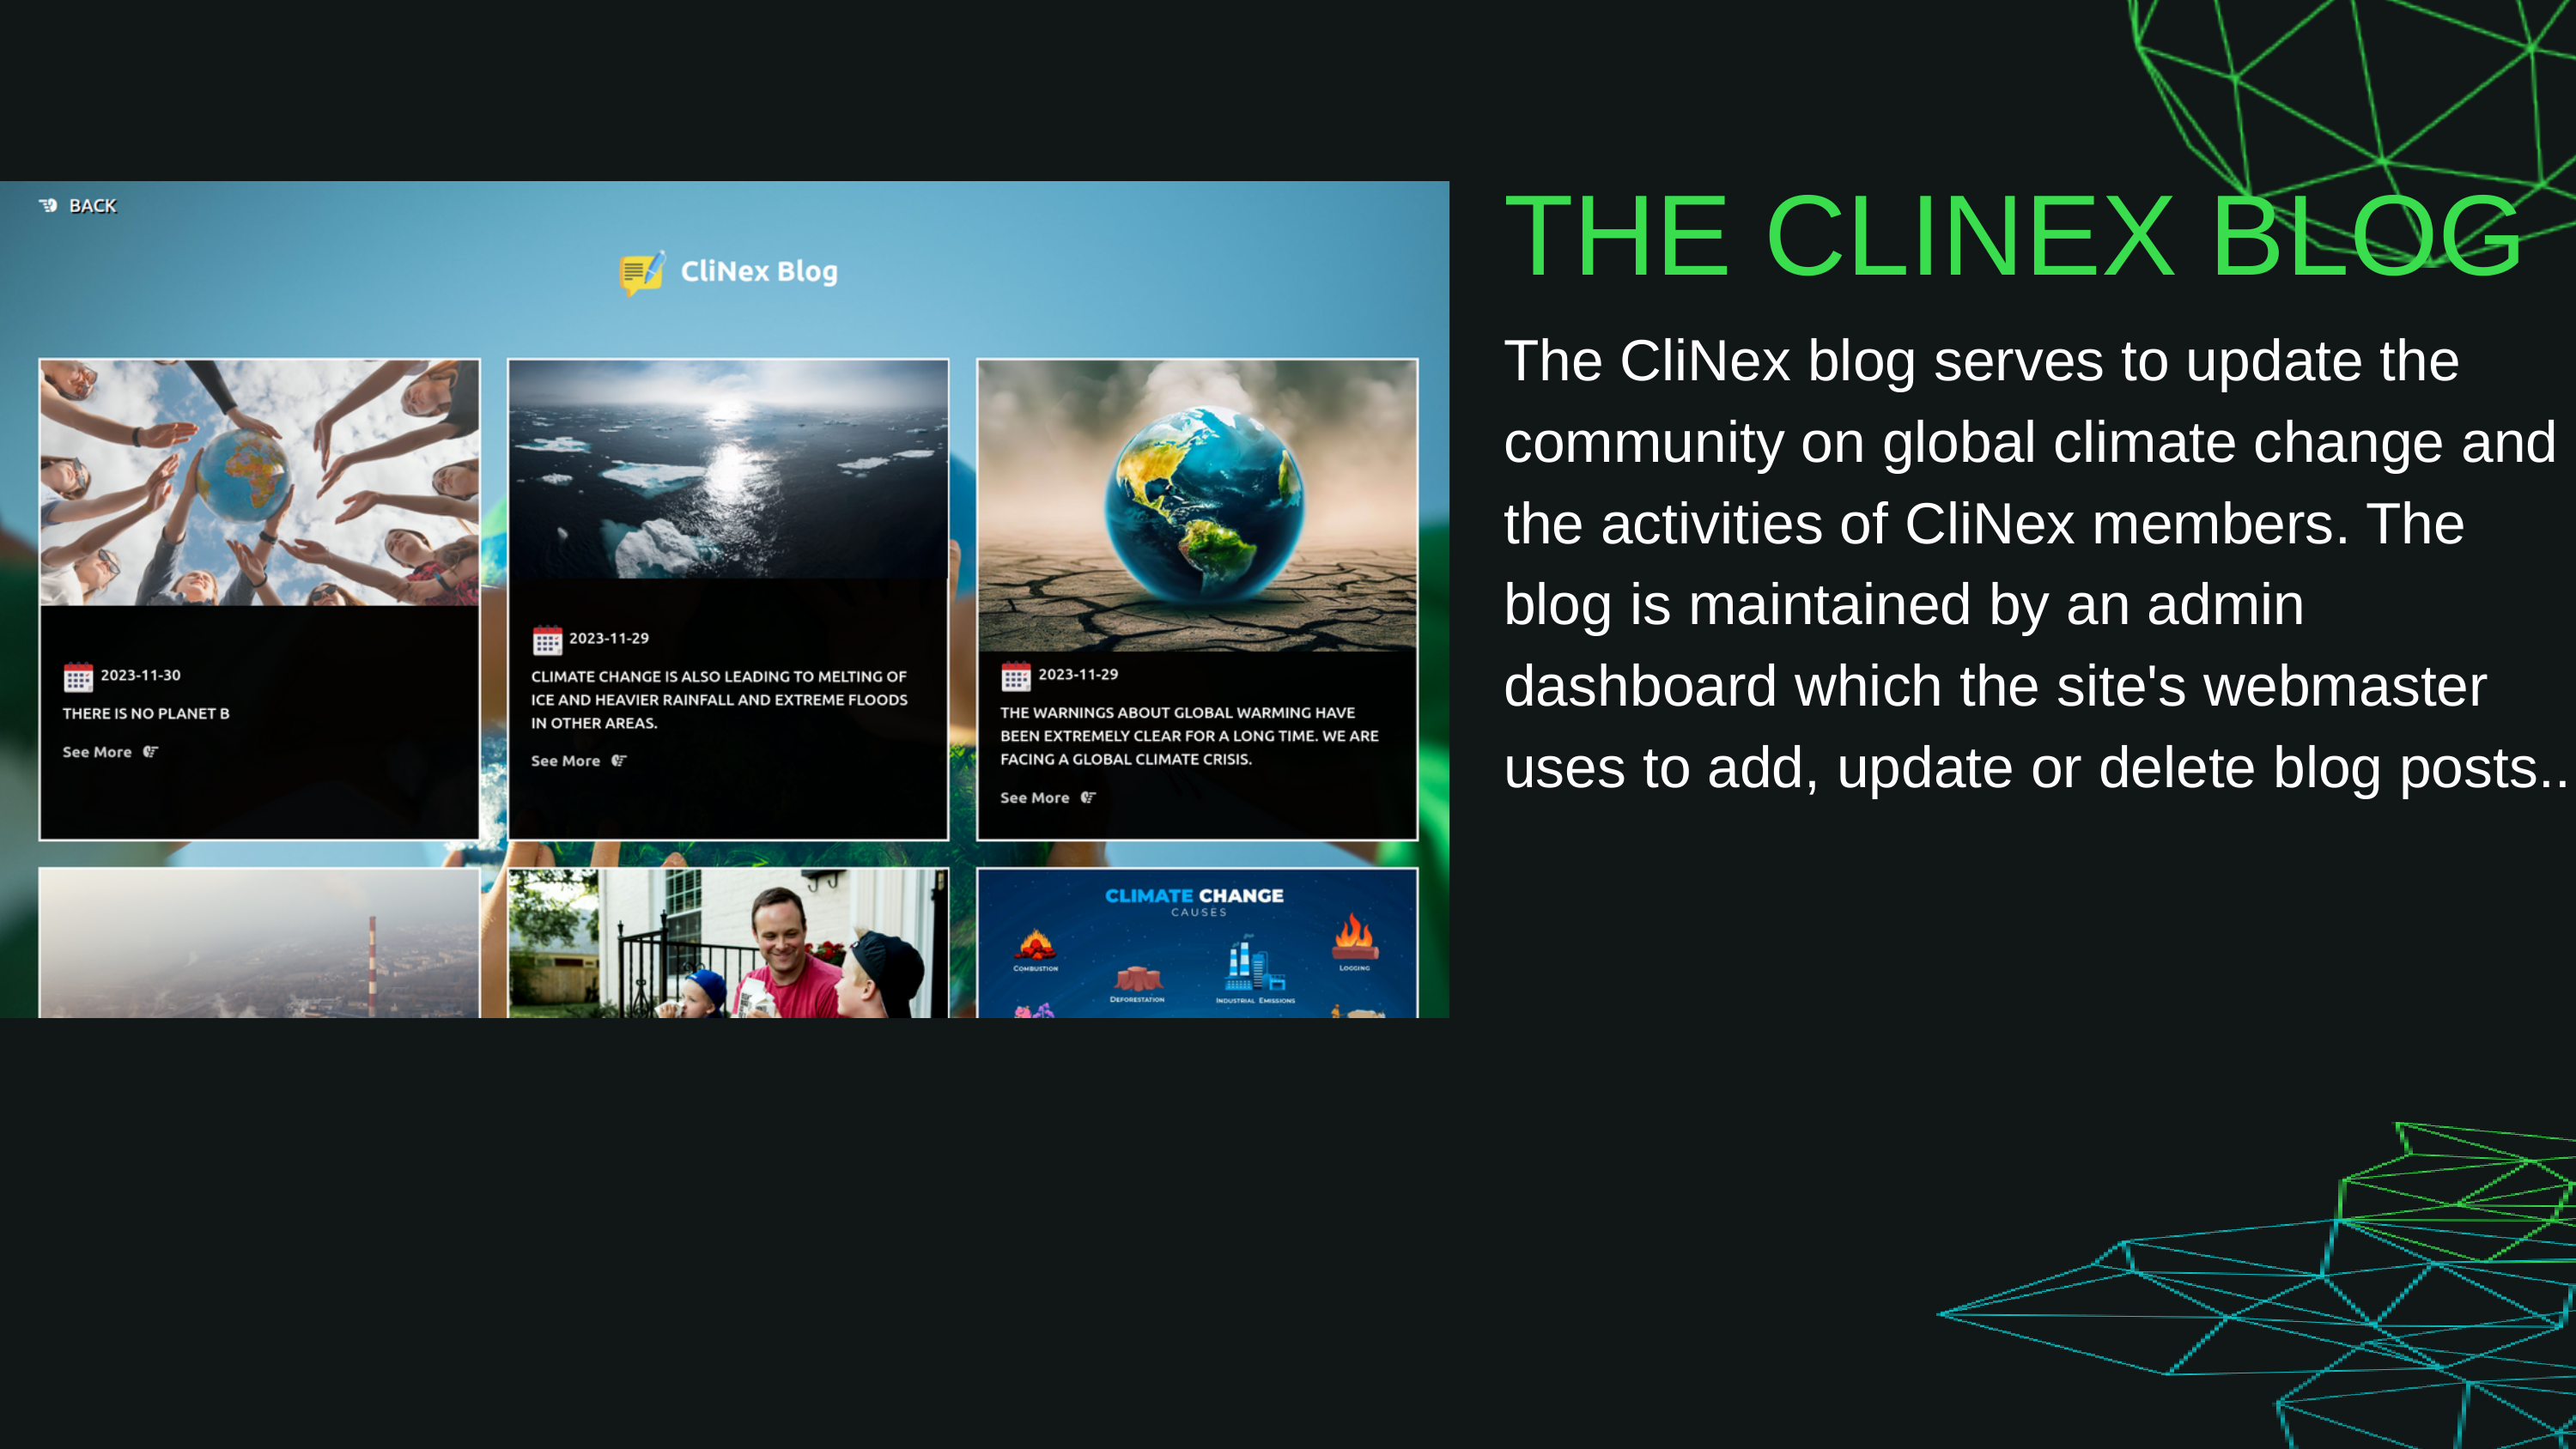

THE CLINEX BLOG

The CliNex blog serves to update the community on global climate change and the activities of CliNex members. The blog is maintained by an admin dashboard which the site's webmaster uses to add, update or delete blog posts..